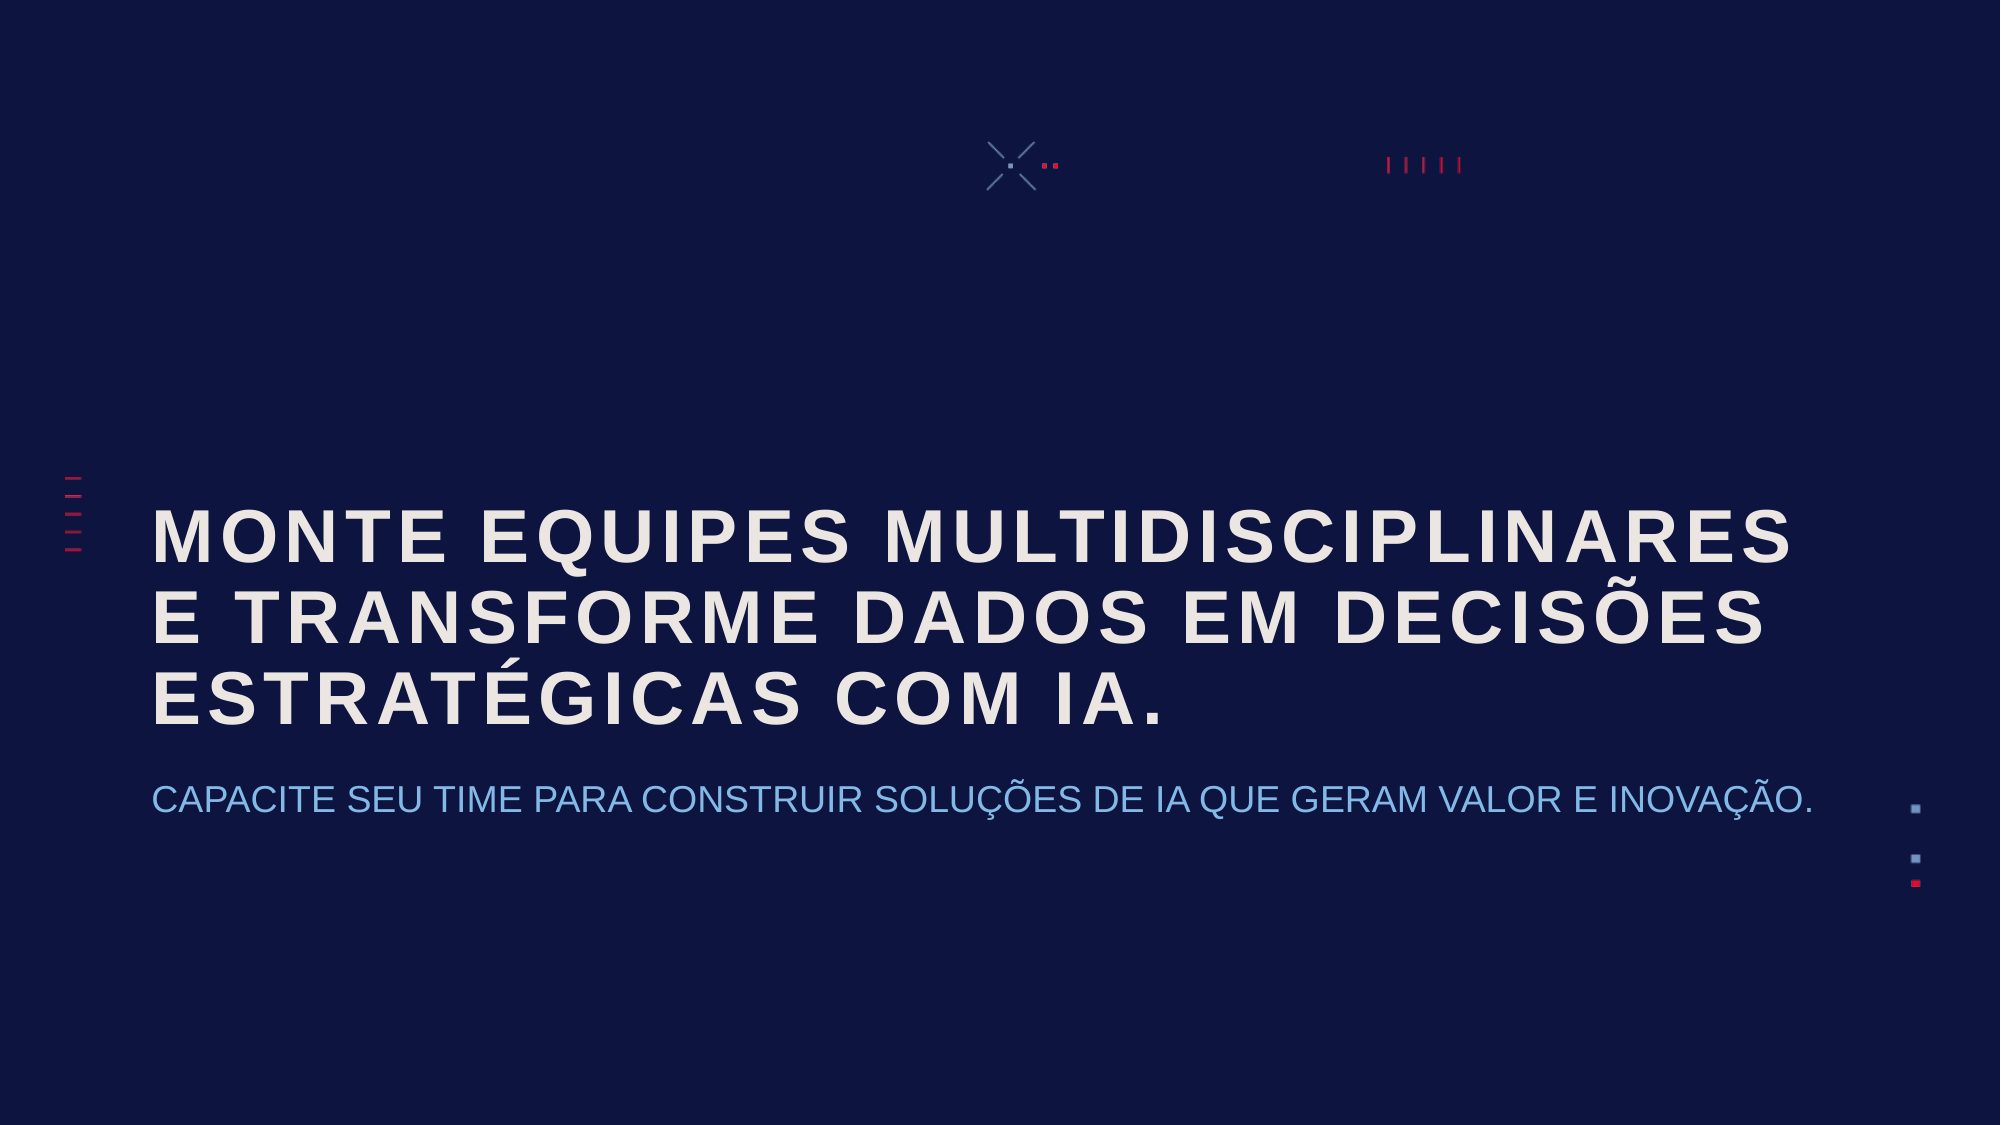

# MONTE EQUIPES MULTIDISCIPLINARES E TRANSFORME DADOS EM DECISÕES ESTRATÉGICAS COM IA.
CAPACITE SEU TIME PARA CONSTRUIR SOLUÇÕES DE IA QUE GERAM VALOR E INOVAÇÃO.